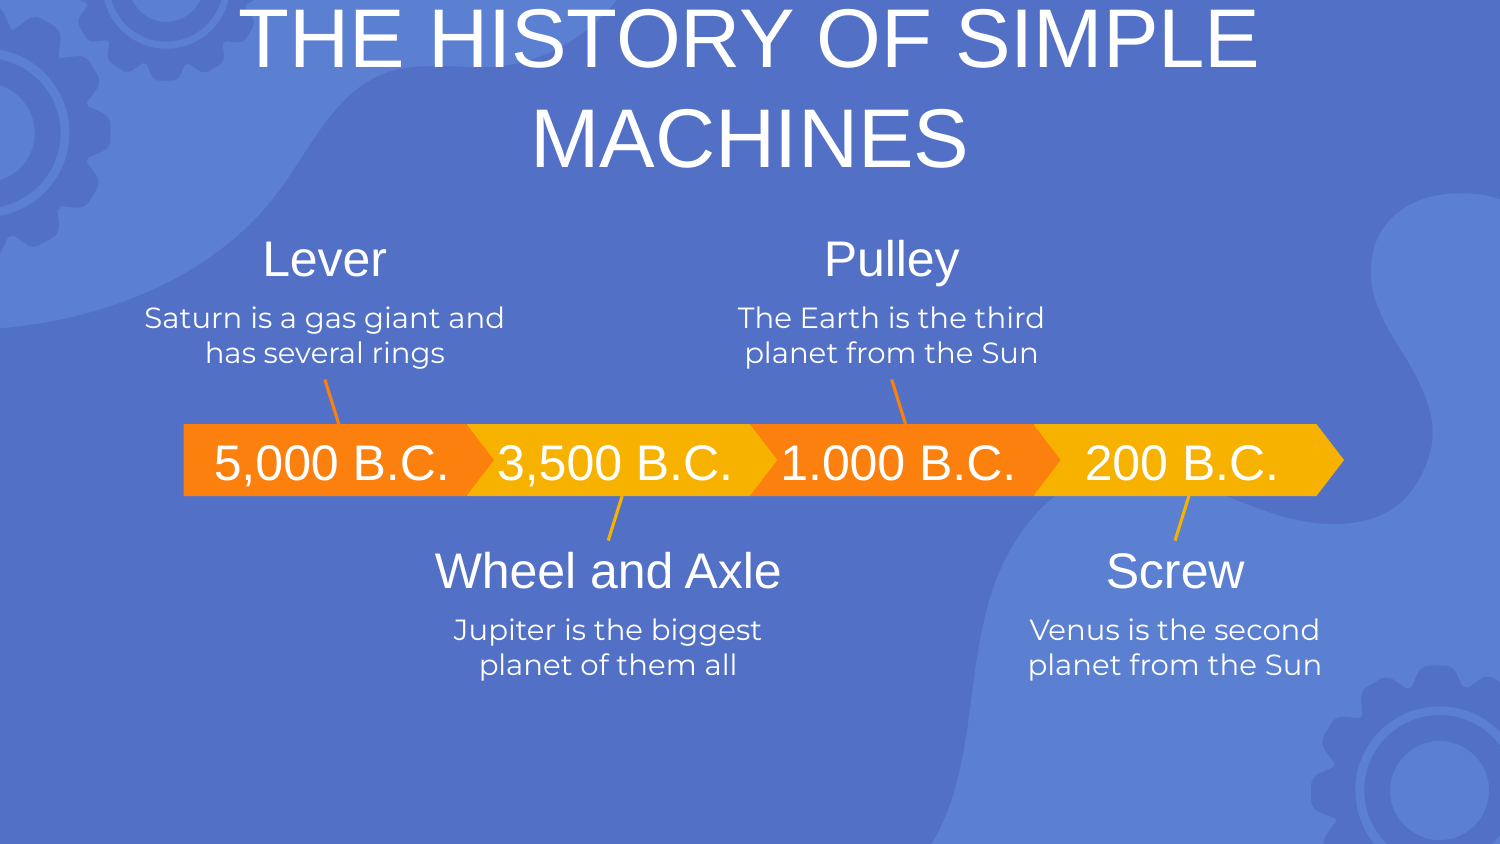

# THE HISTORY OF SIMPLE MACHINES
Lever
Pulley
Saturn is a gas giant and has several rings
The Earth is the third planet from the Sun
5,000 B.C.
3,500 B.C.
1.000 B.C.
200 B.C.
Wheel and Axle
Screw
Jupiter is the biggest planet of them all
Venus is the second planet from the Sun